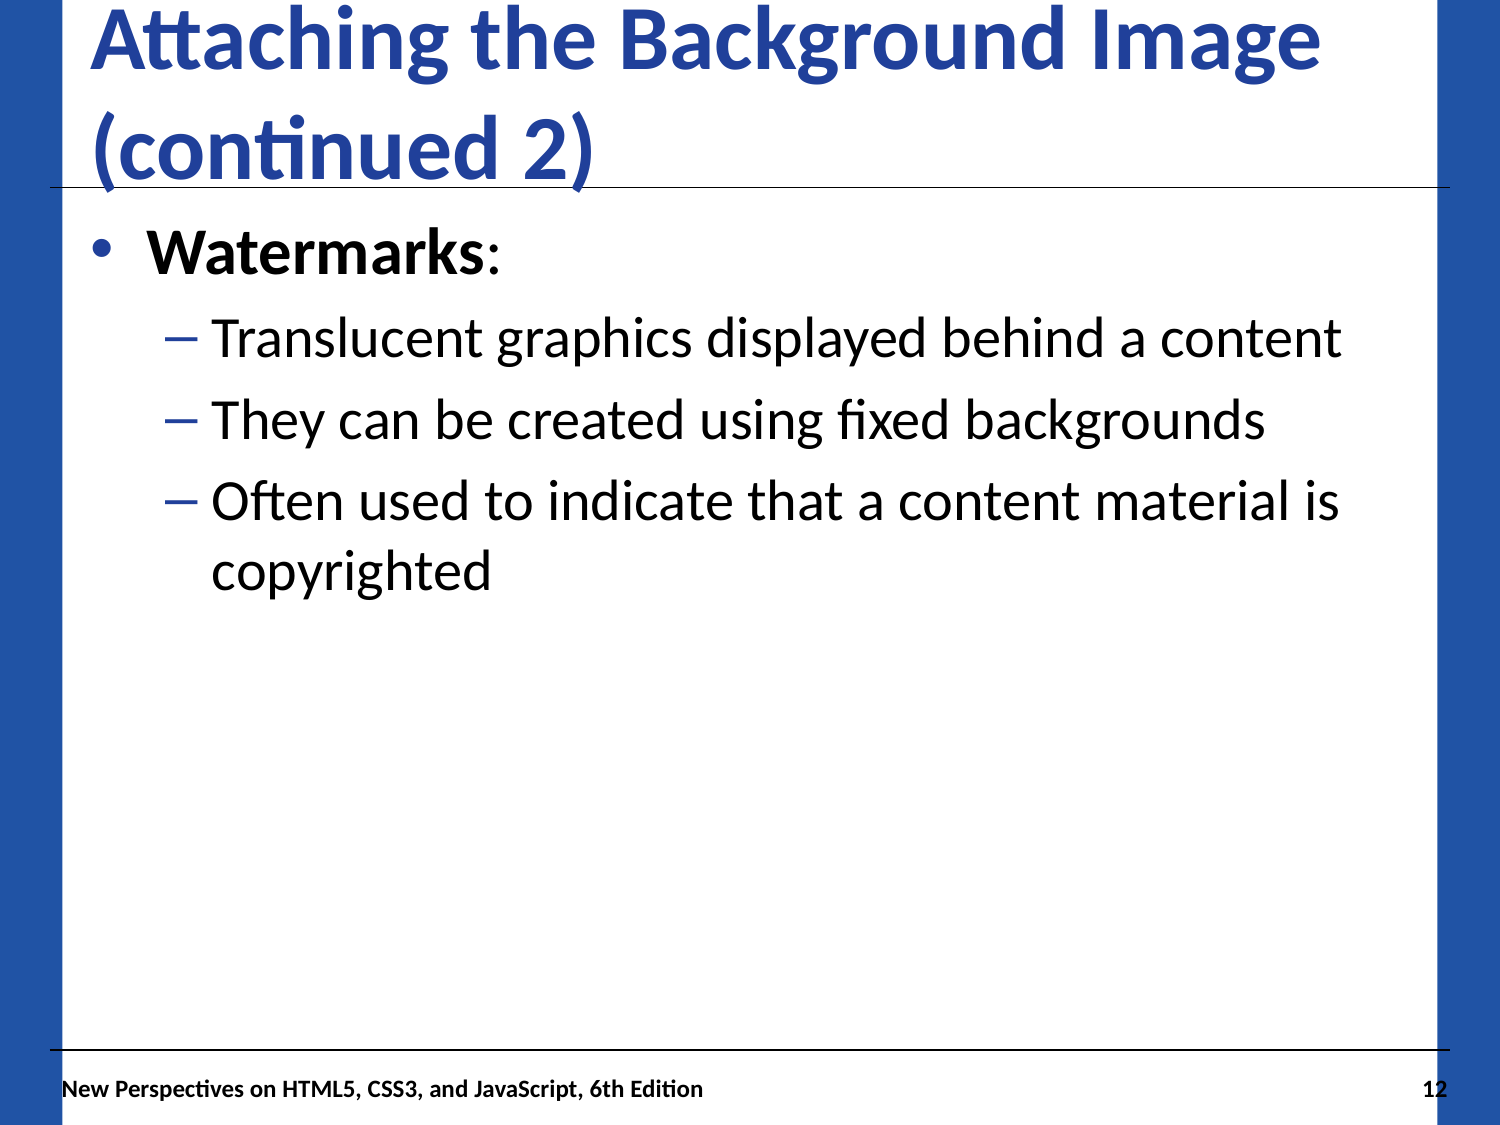

# Attaching the Background Image (continued 2)
Watermarks:
Translucent graphics displayed behind a content
They can be created using fixed backgrounds
Often used to indicate that a content material is copyrighted
New Perspectives on HTML5, CSS3, and JavaScript, 6th Edition
12